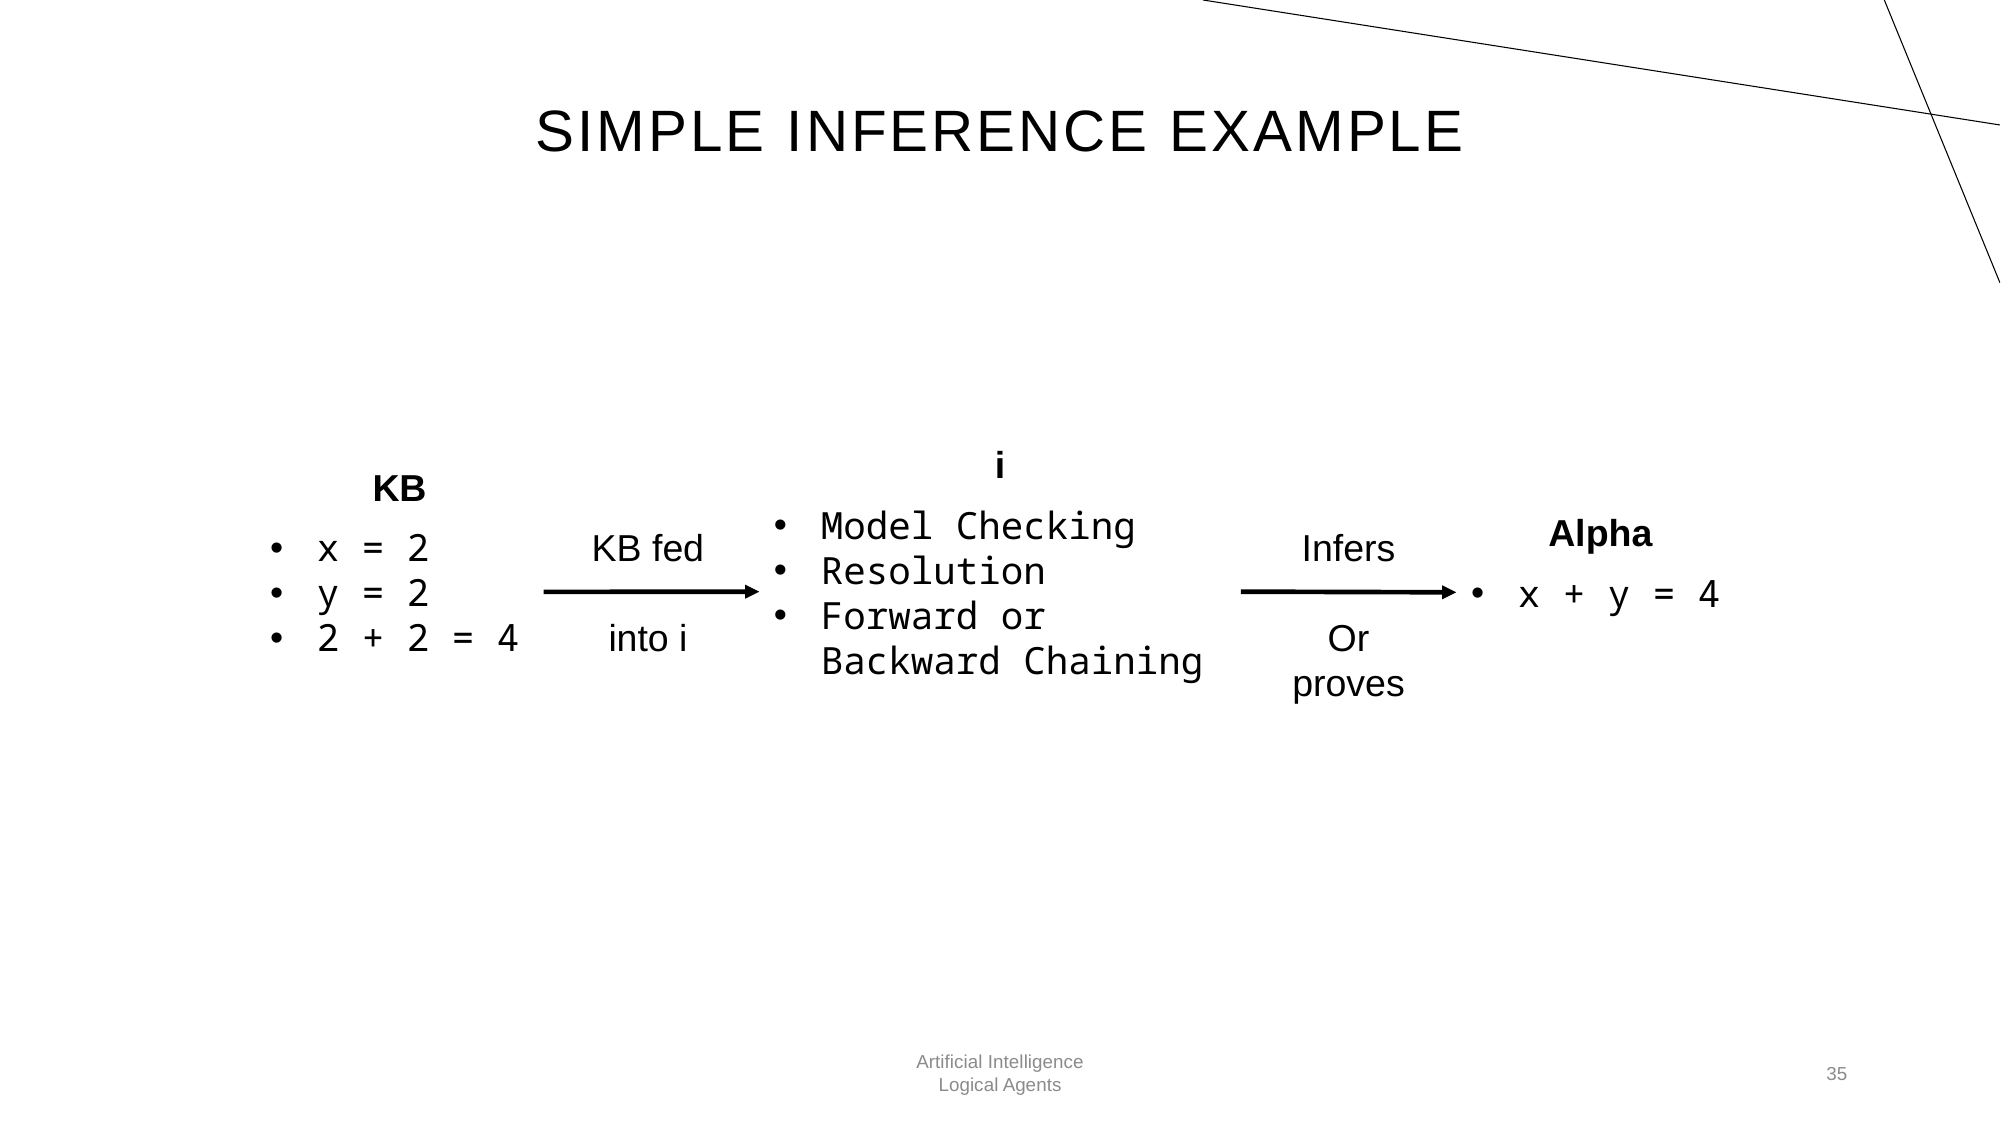

# Simple Inference Example
i
Model Checking
Resolution
Forward or Backward Chaining
KB
x = 2
y = 2
2 + 2 = 4
Alpha
x + y = 4
KB fed

into i
Infers

Or proves
Artificial Intelligence
Logical Agents
35